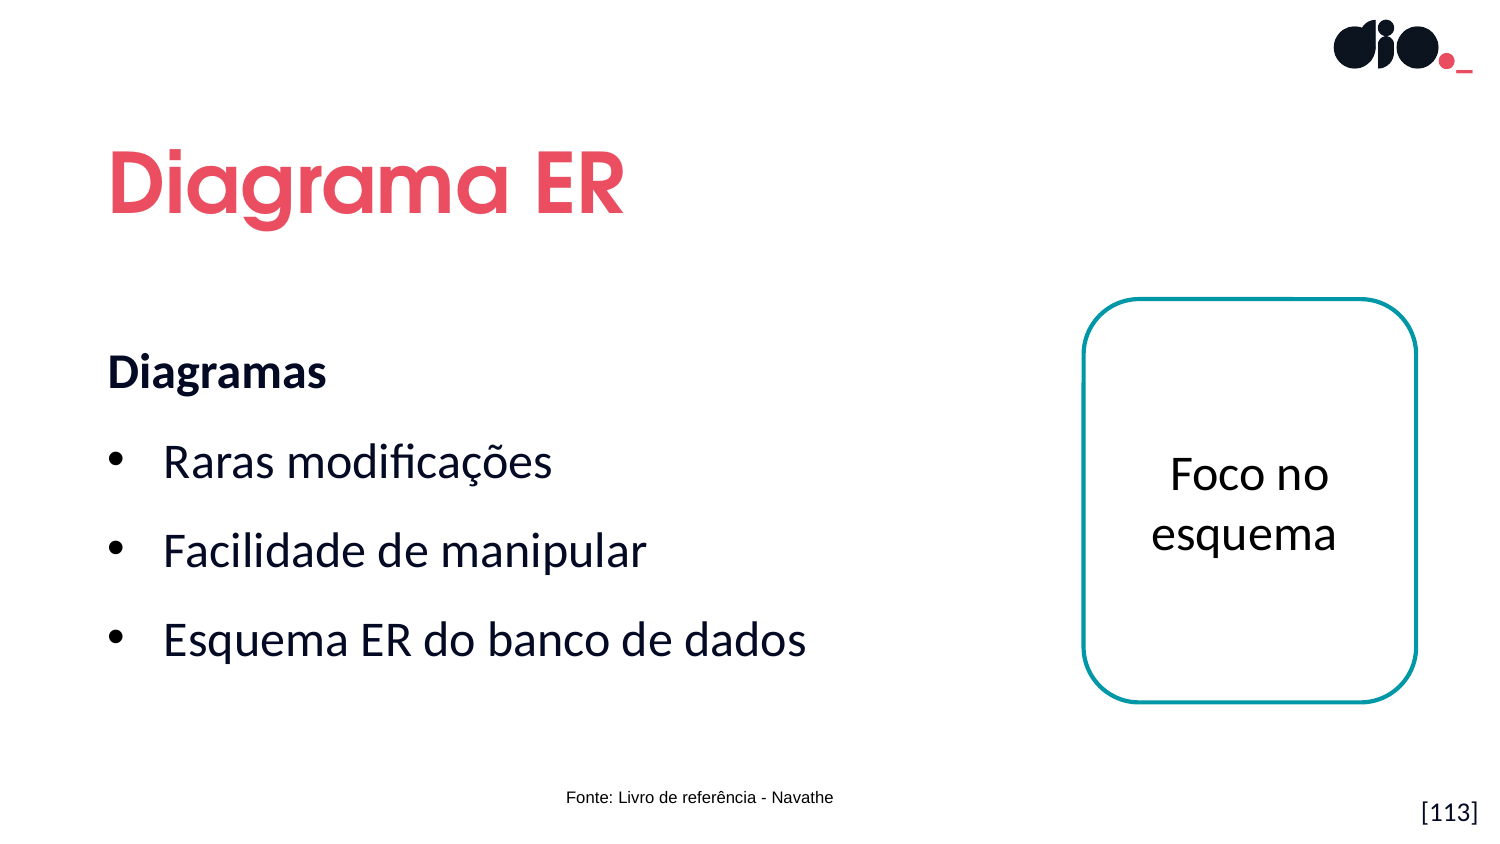

Diagrama ER
Diagramas
Raras modificações
Facilidade de manipular
Esquema ER do banco de dados
Foco no esquema
[113]
Fonte: Livro de referência - Navathe